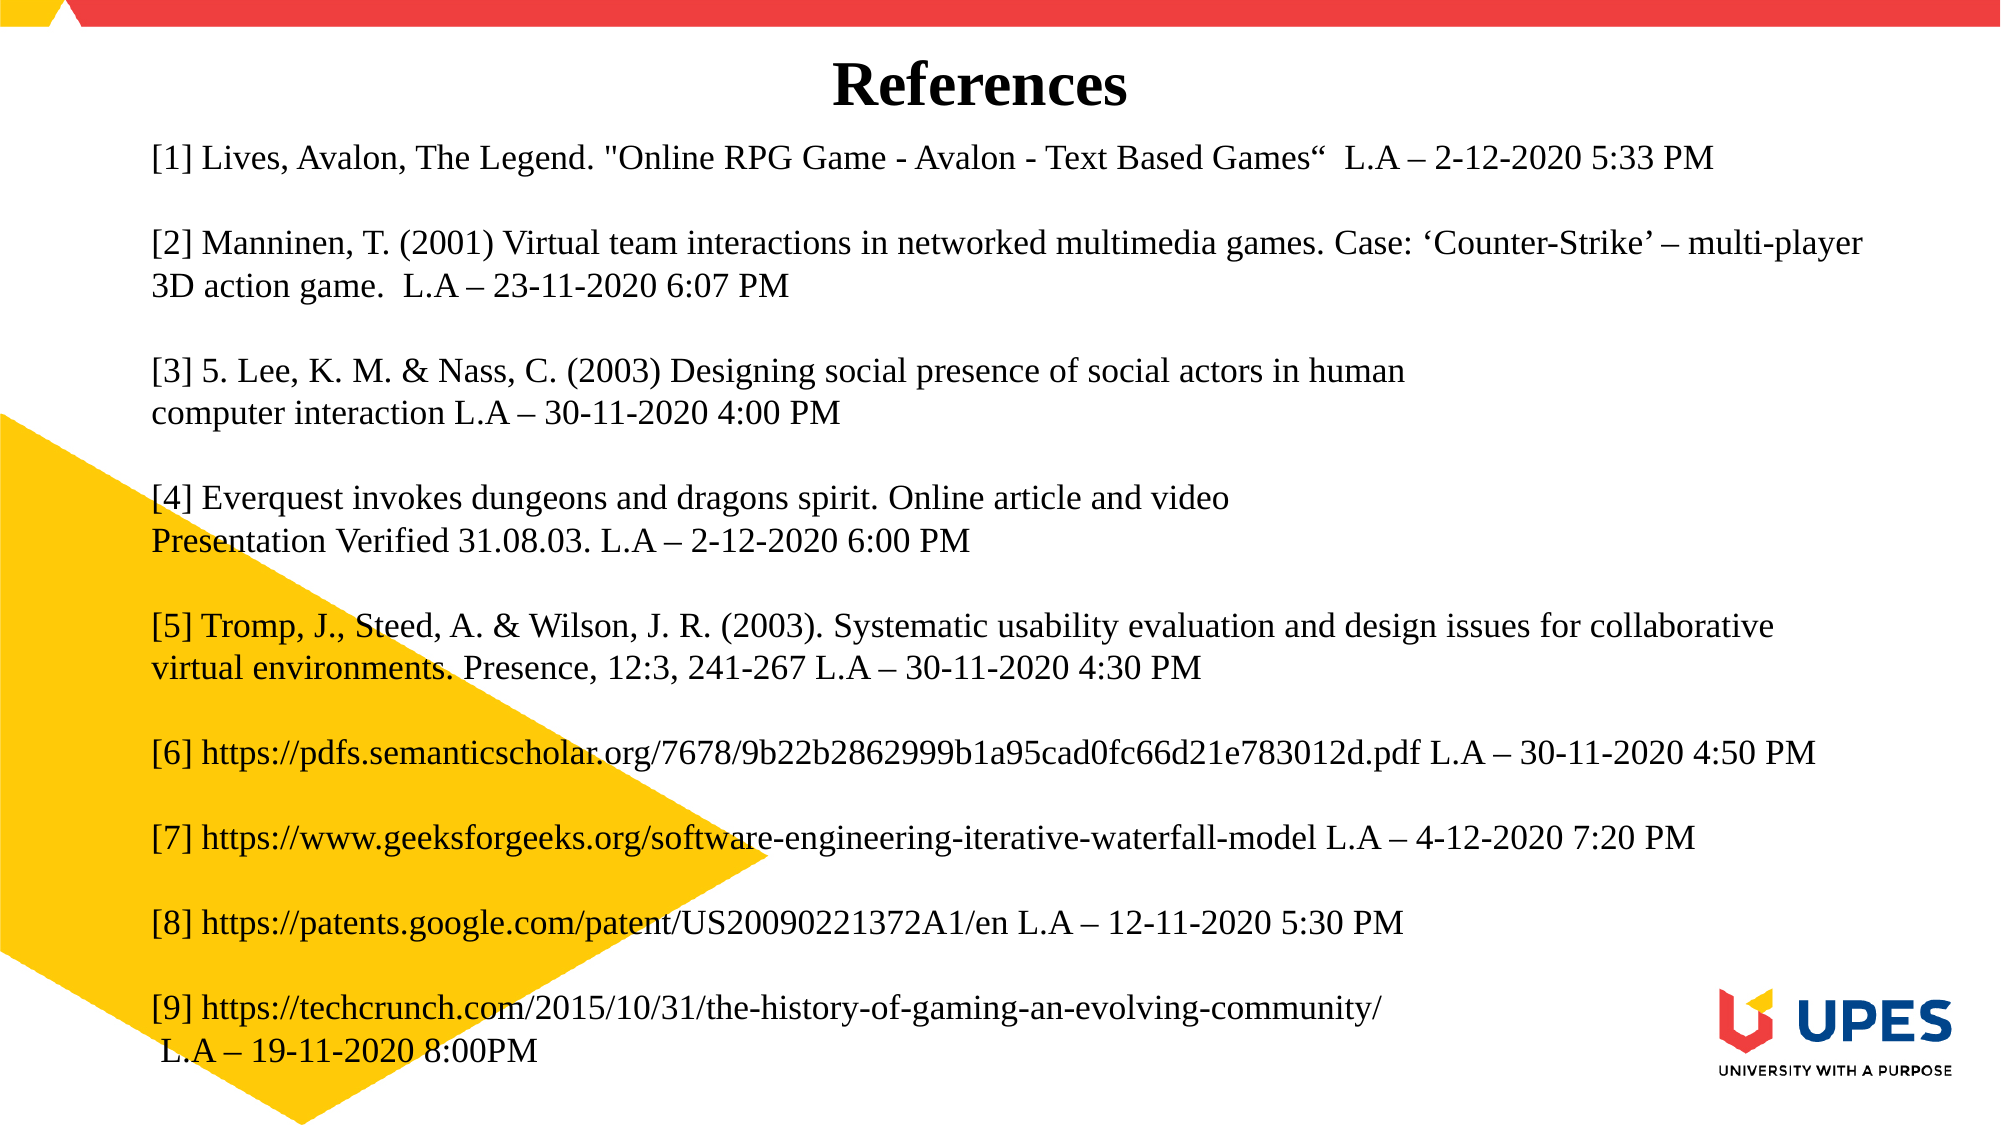

# References
[1] Lives, Avalon, The Legend. "Online RPG Game - Avalon - Text Based Games“  L.A – 2-12-2020 5:33 PM

[2] Manninen, T. (2001) Virtual team interactions in networked multimedia games. Case: ‘Counter-Strike’ – multi-player 3D action game.  L.A – 23-11-2020 6:07 PM

[3] 5. Lee, K. M. & Nass, C. (2003) Designing social presence of social actors in human
computer interaction L.A – 30-11-2020 4:00 PM

[4] Everquest invokes dungeons and dragons spirit. Online article and video
Presentation Verified 31.08.03. L.A – 2-12-2020 6:00 PM

[5] Tromp, J., Steed, A. & Wilson, J. R. (2003). Systematic usability evaluation and design issues for collaborative virtual environments. Presence, 12:3, 241-267 L.A – 30-11-2020 4:30 PM

[6] https://pdfs.semanticscholar.org/7678/9b22b2862999b1a95cad0fc66d21e783012d.pdf L.A – 30-11-2020 4:50 PM

[7] https://www.geeksforgeeks.org/software-engineering-iterative-waterfall-model L.A – 4-12-2020 7:20 PM

[8] https://patents.google.com/patent/US20090221372A1/en L.A – 12-11-2020 5:30 PM

[9] https://techcrunch.com/2015/10/31/the-history-of-gaming-an-evolving-community/
 L.A – 19-11-2020 8:00PM